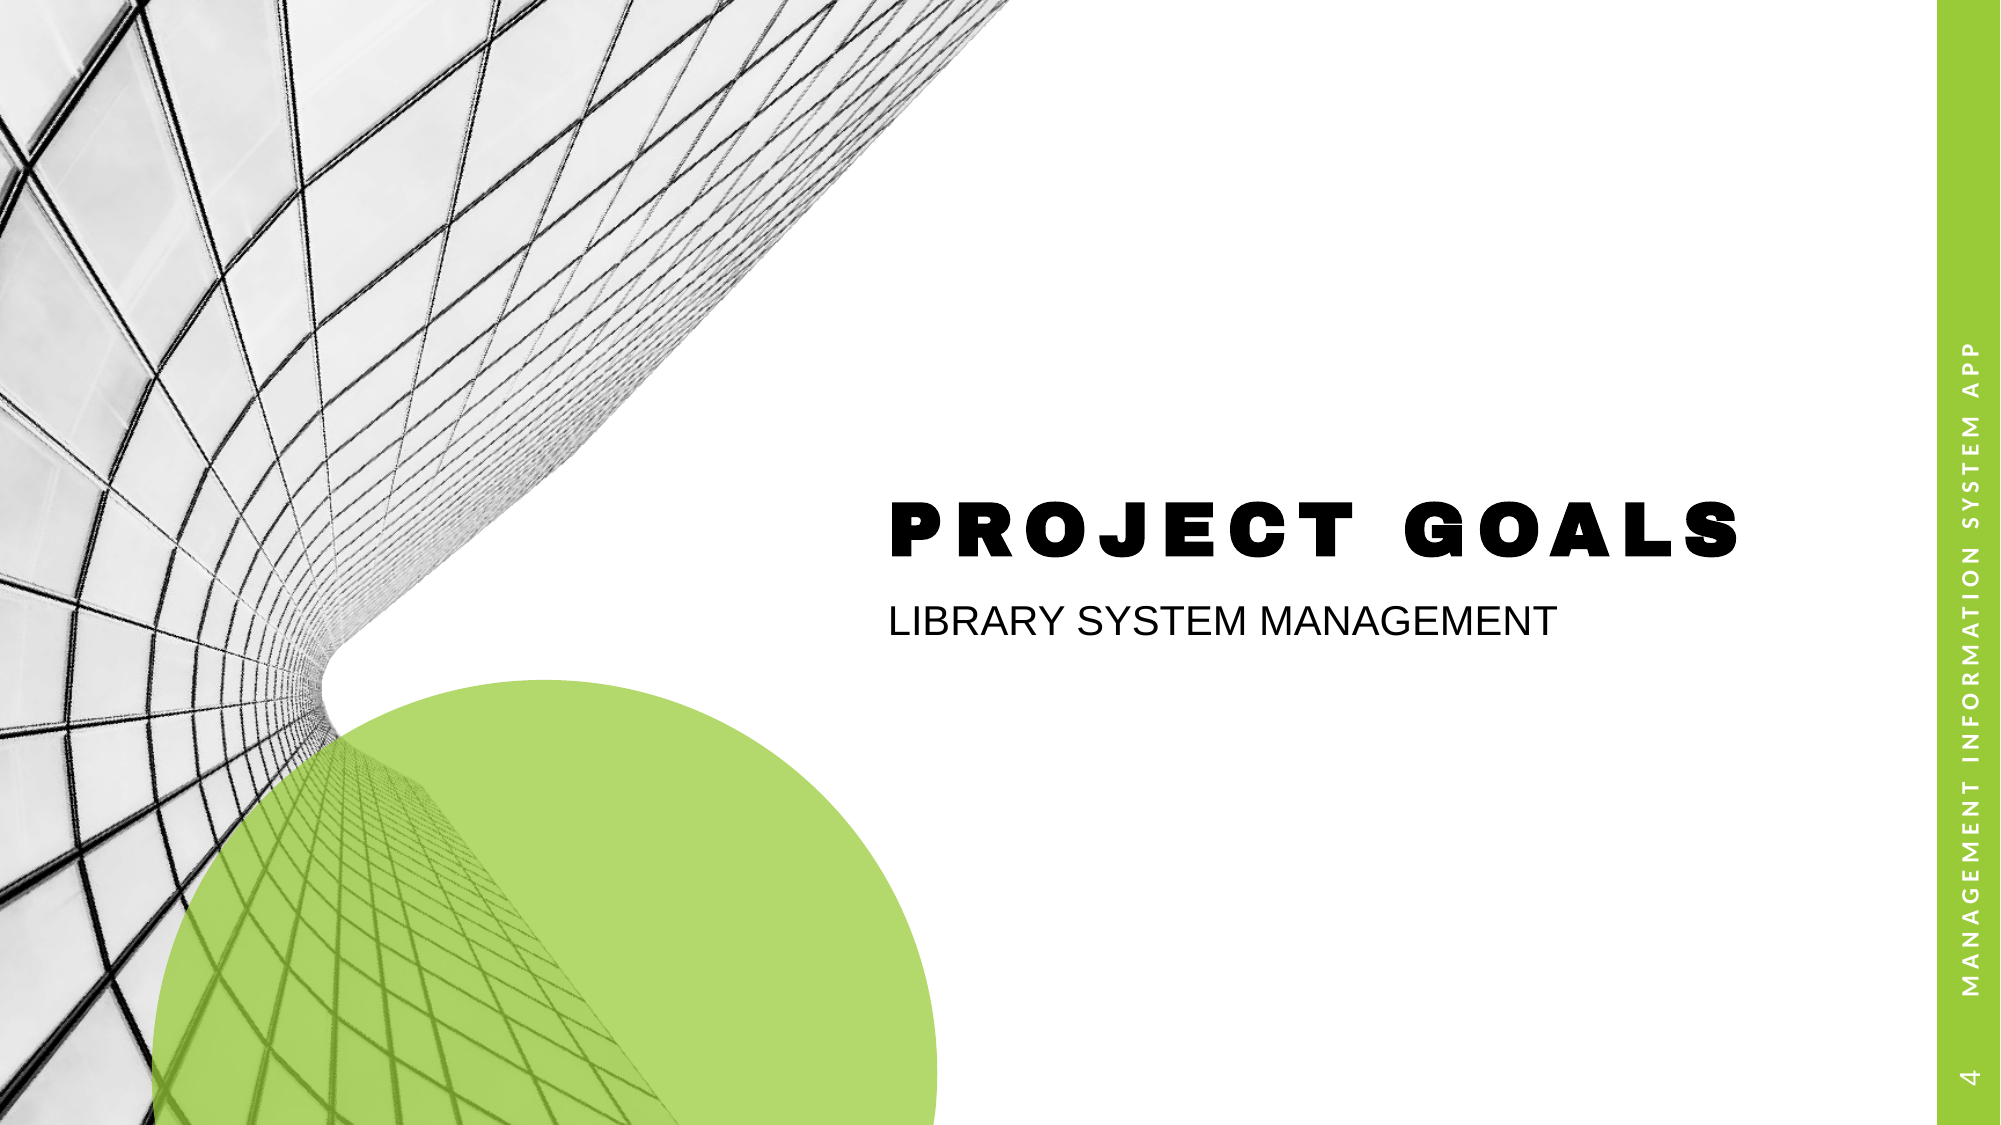

# Project goals
Management Information System App
Library system management
4